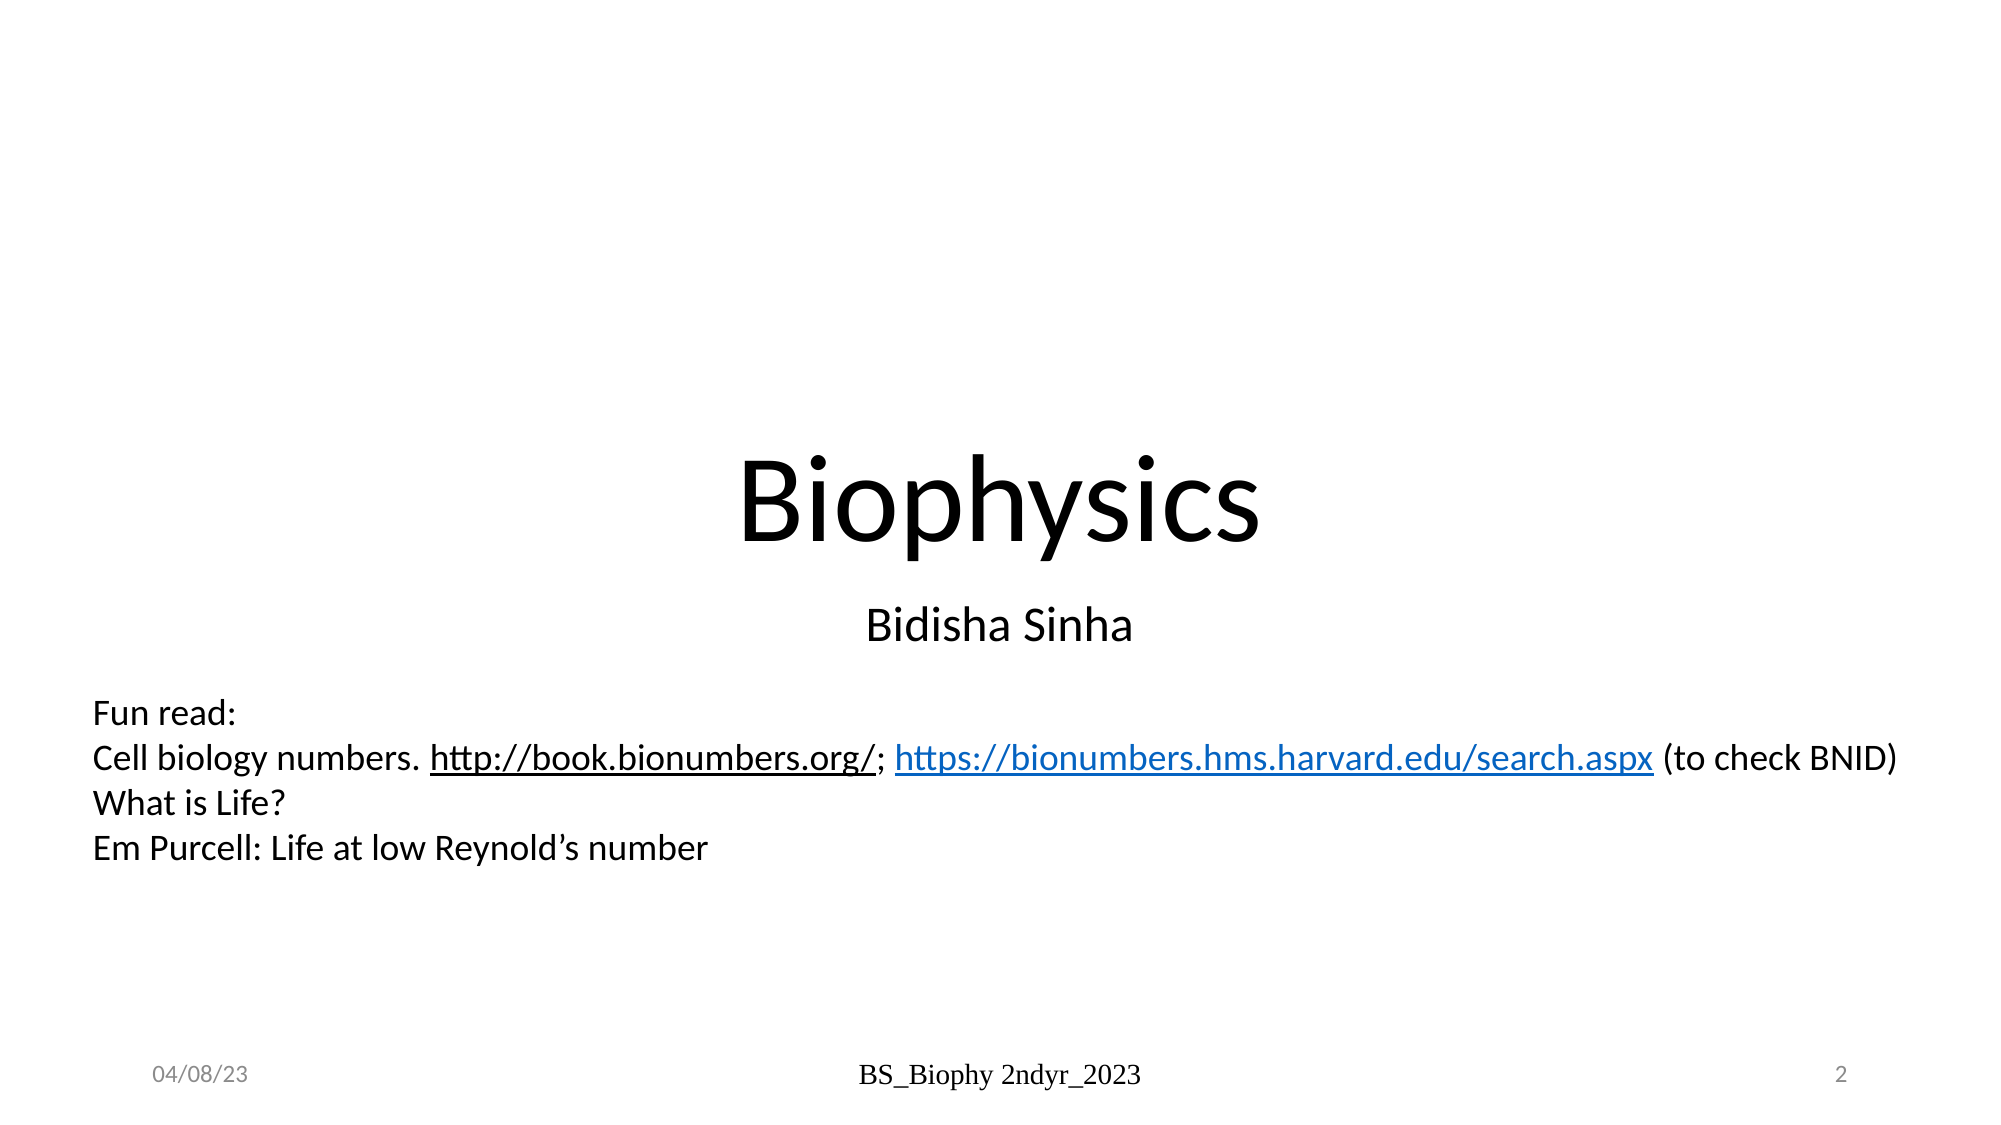

# Biophysics
Bidisha Sinha
Fun read:
Cell biology numbers. http://book.bionumbers.org/; https://bionumbers.hms.harvard.edu/search.aspx (to check BNID)
What is Life?
Em Purcell: Life at low Reynold’s number
04/08/23
BS_Biophy 2ndyr_2023
2